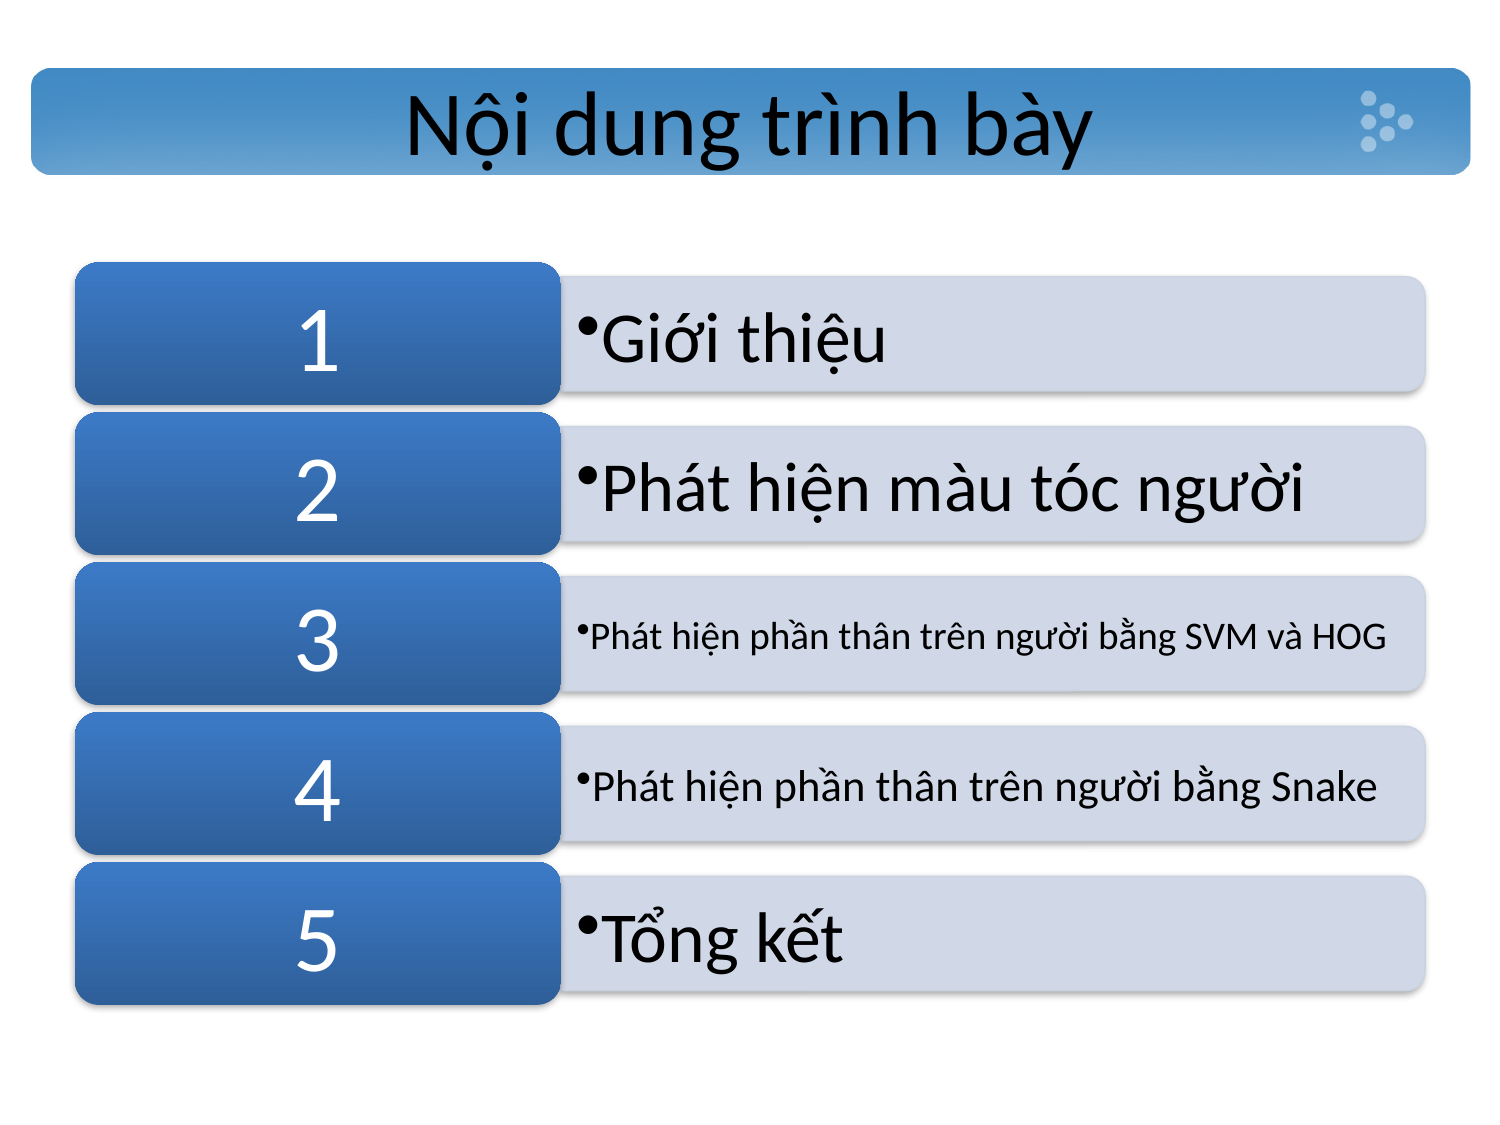

# Nội dung trình bày
1
Giới thiệu
2
Phát hiện màu tóc người
3
Phát hiện phần thân trên người bằng SVM và HOG
4
Phát hiện phần thân trên người bằng Snake
5
Tổng kết